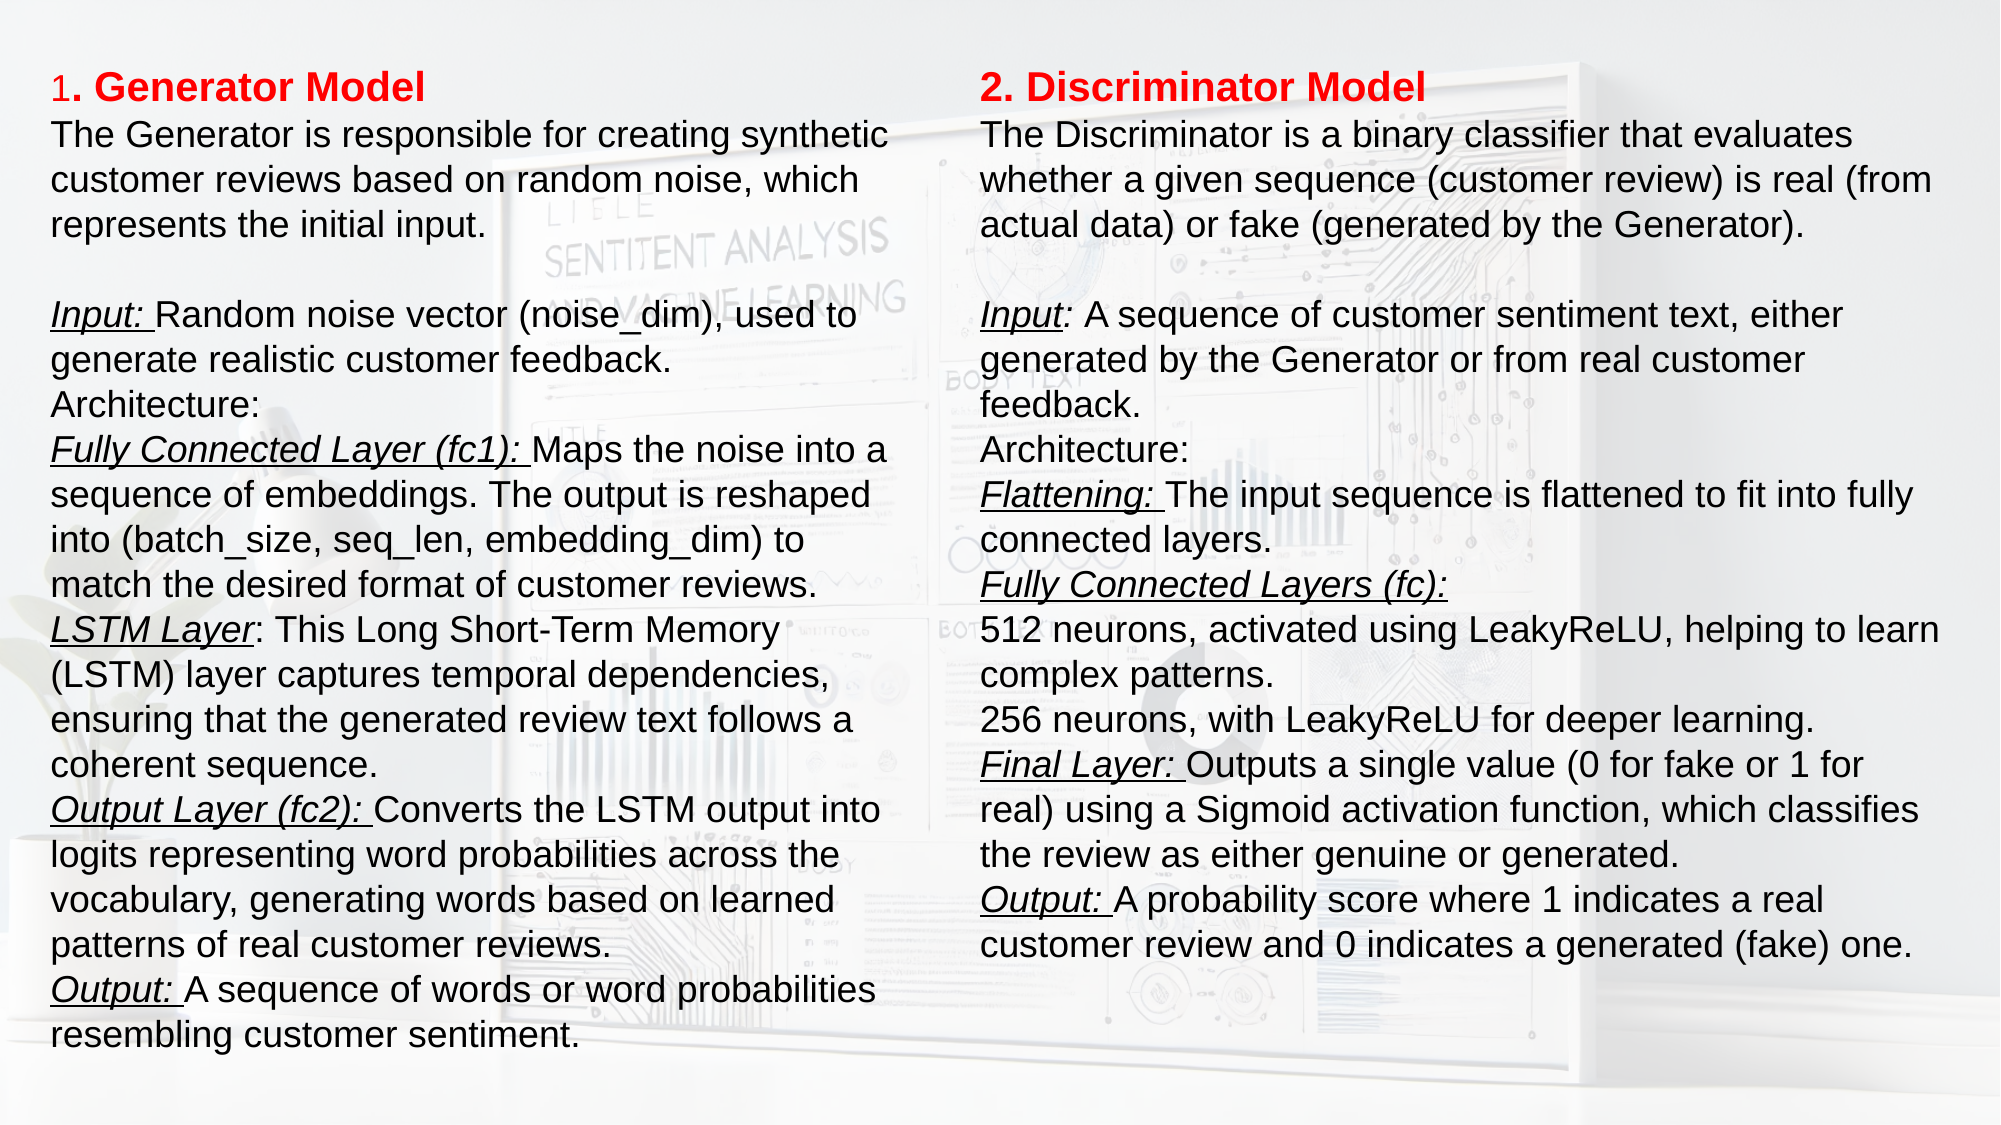

1. Generator Model
The Generator is responsible for creating synthetic customer reviews based on random noise, which represents the initial input.

Input: Random noise vector (noise_dim), used to generate realistic customer feedback.
Architecture:
Fully Connected Layer (fc1): Maps the noise into a sequence of embeddings. The output is reshaped into (batch_size, seq_len, embedding_dim) to match the desired format of customer reviews.
LSTM Layer: This Long Short-Term Memory (LSTM) layer captures temporal dependencies, ensuring that the generated review text follows a coherent sequence.
Output Layer (fc2): Converts the LSTM output into logits representing word probabilities across the vocabulary, generating words based on learned patterns of real customer reviews.
Output: A sequence of words or word probabilities resembling customer sentiment.
2. Discriminator Model
The Discriminator is a binary classifier that evaluates whether a given sequence (customer review) is real (from actual data) or fake (generated by the Generator).

Input: A sequence of customer sentiment text, either generated by the Generator or from real customer feedback.
Architecture:
Flattening: The input sequence is flattened to fit into fully connected layers.
Fully Connected Layers (fc):
512 neurons, activated using LeakyReLU, helping to learn complex patterns.
256 neurons, with LeakyReLU for deeper learning.
Final Layer: Outputs a single value (0 for fake or 1 for real) using a Sigmoid activation function, which classifies the review as either genuine or generated.
Output: A probability score where 1 indicates a real customer review and 0 indicates a generated (fake) one.